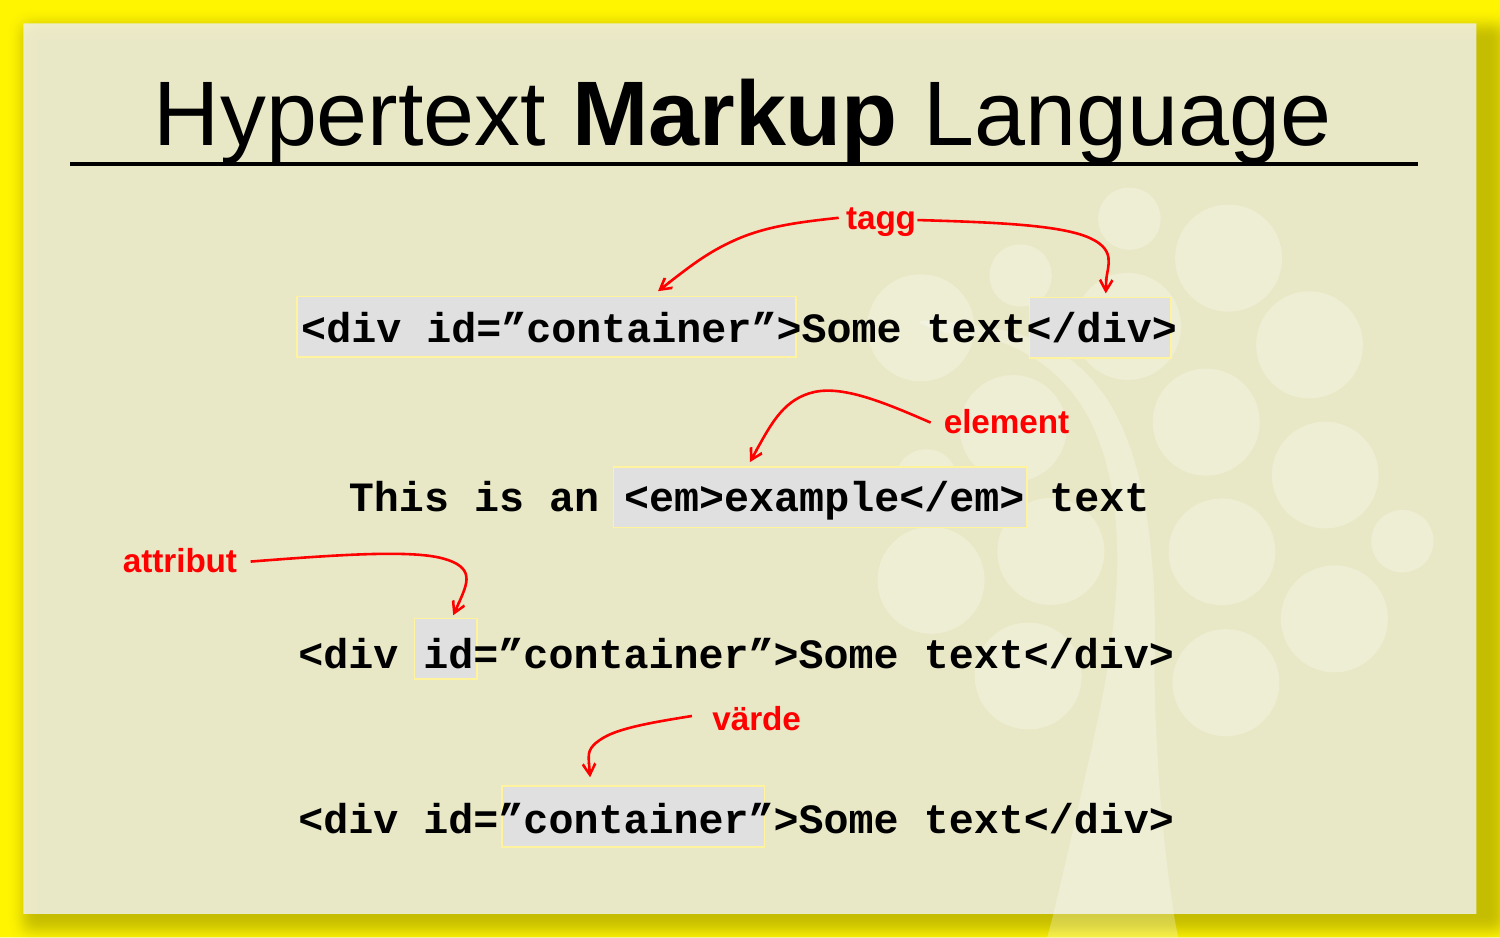

# Hypertext Markup Language
tagg

<div id=”container”>Some text</div>

element
This is an <em>example</em> text

attribut

<div id=”container”>Some text</div>
värde

<div id=”container”>Some text</div>